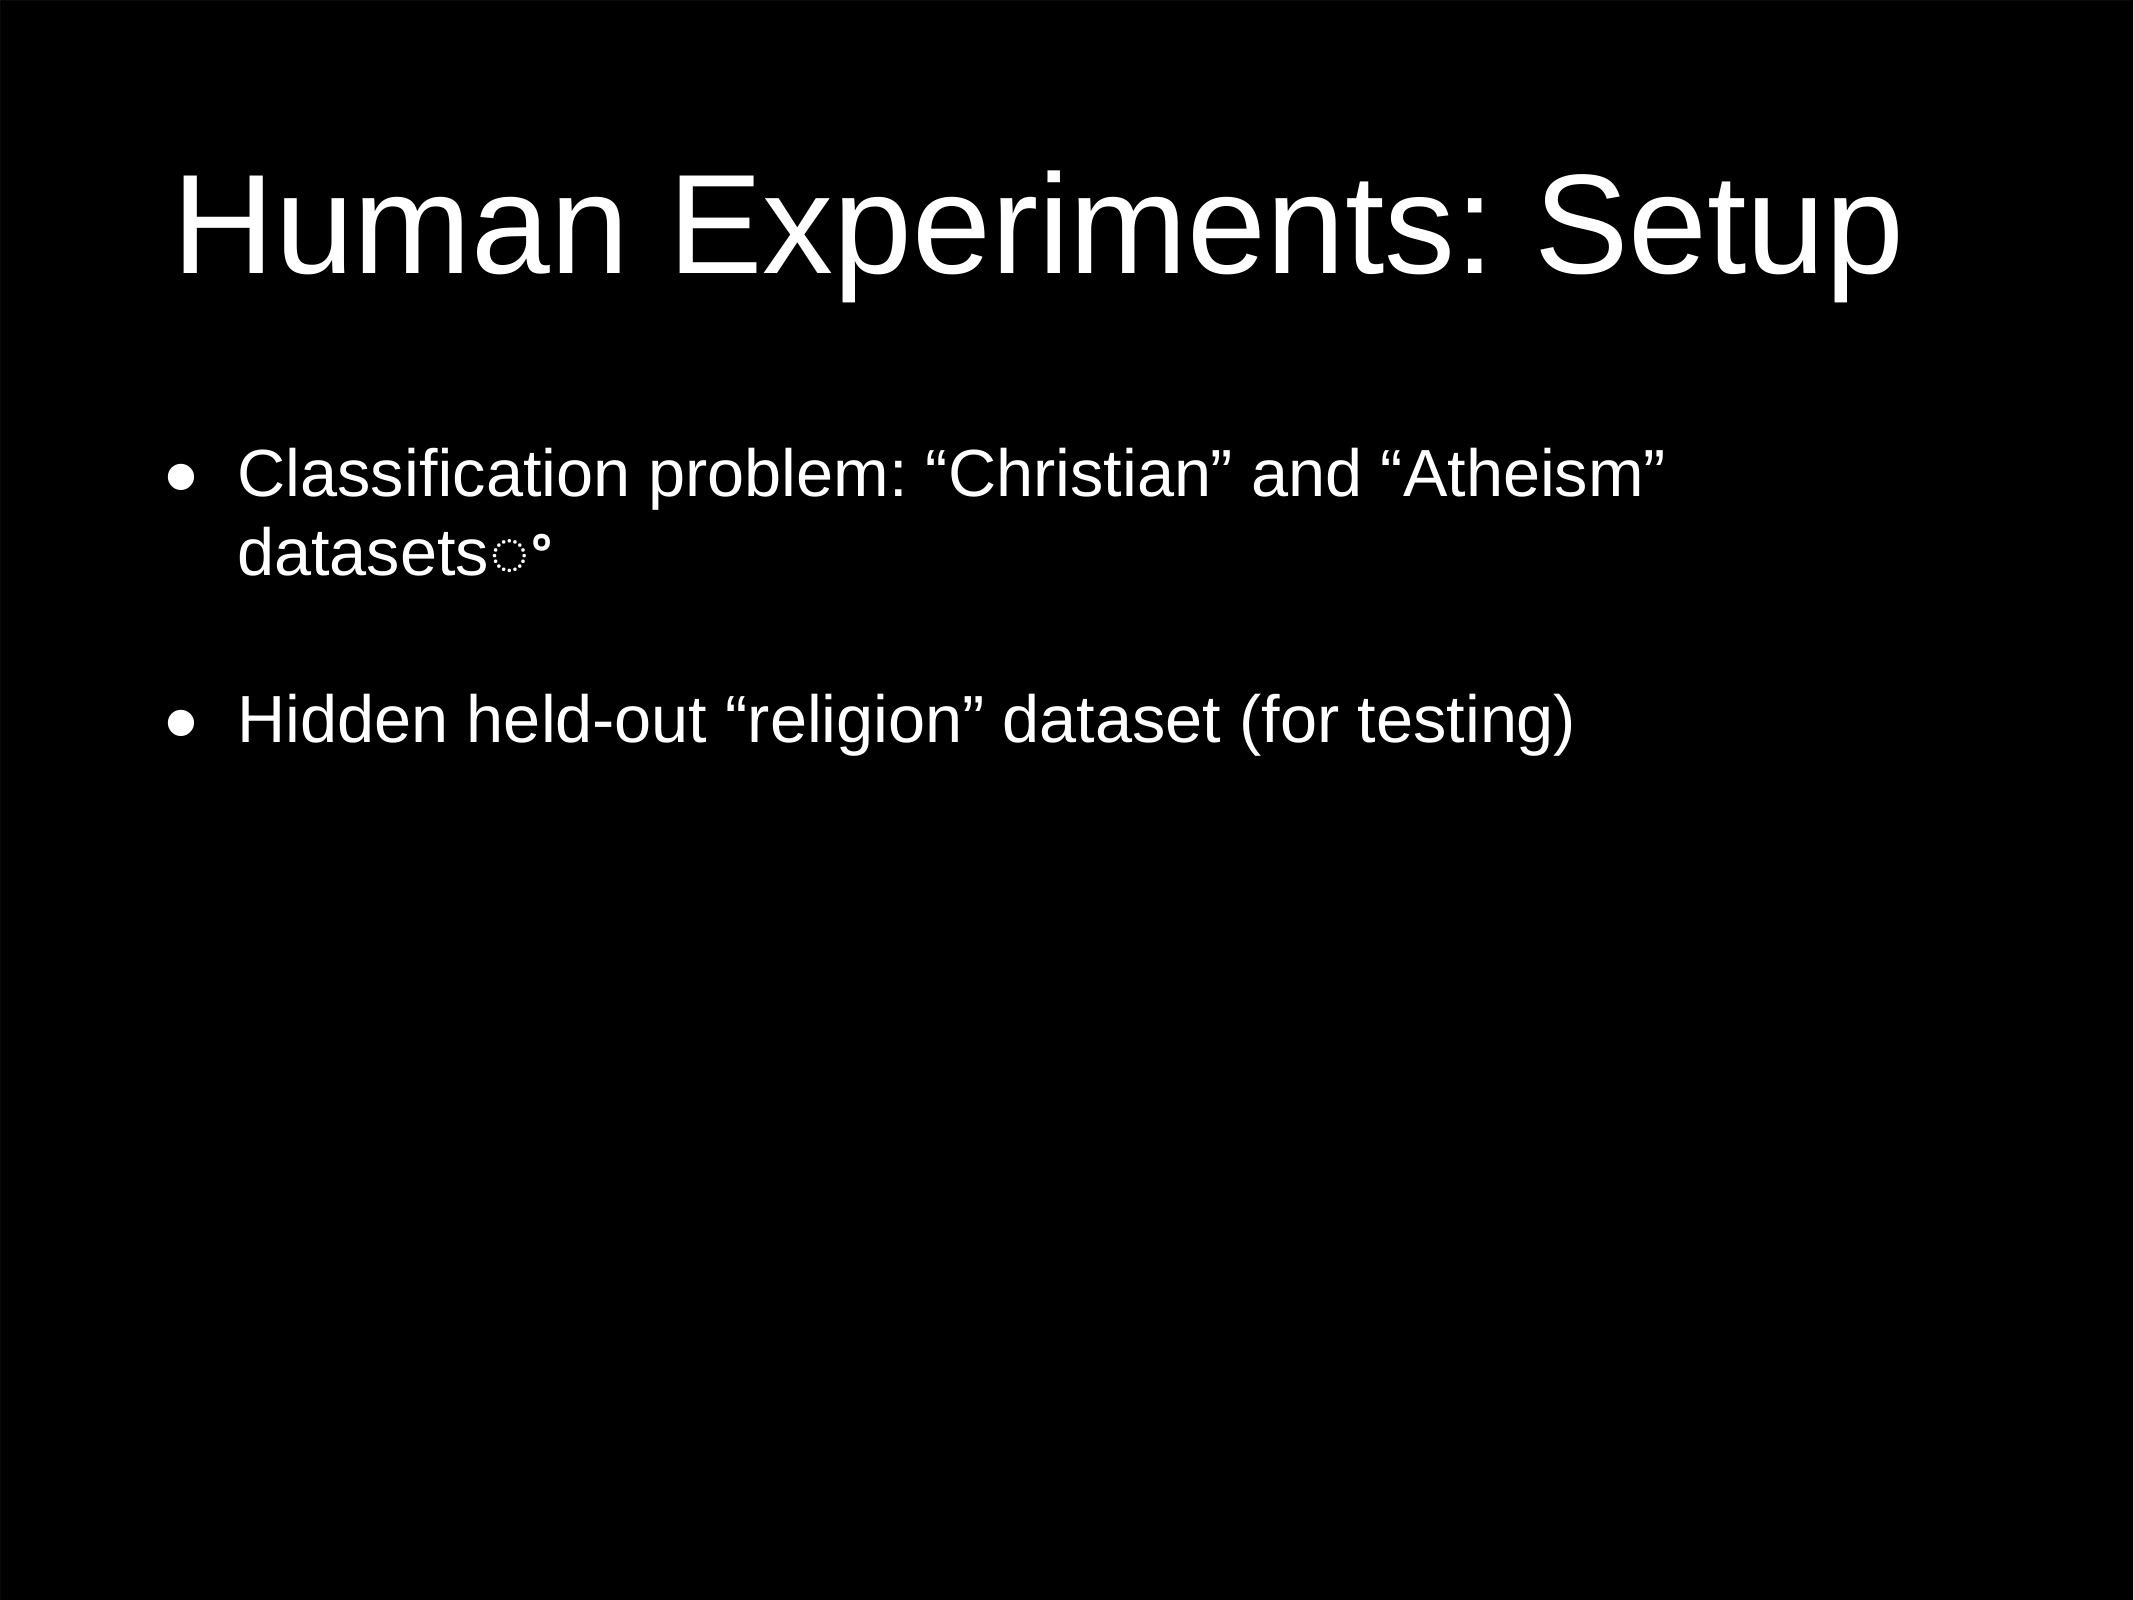

Human Experiments: Setup
•
Classiﬁcation problem: “Christian” and “Atheism”
datasetsꢀ
•
Hidden held-out “religion” dataset (for testing)